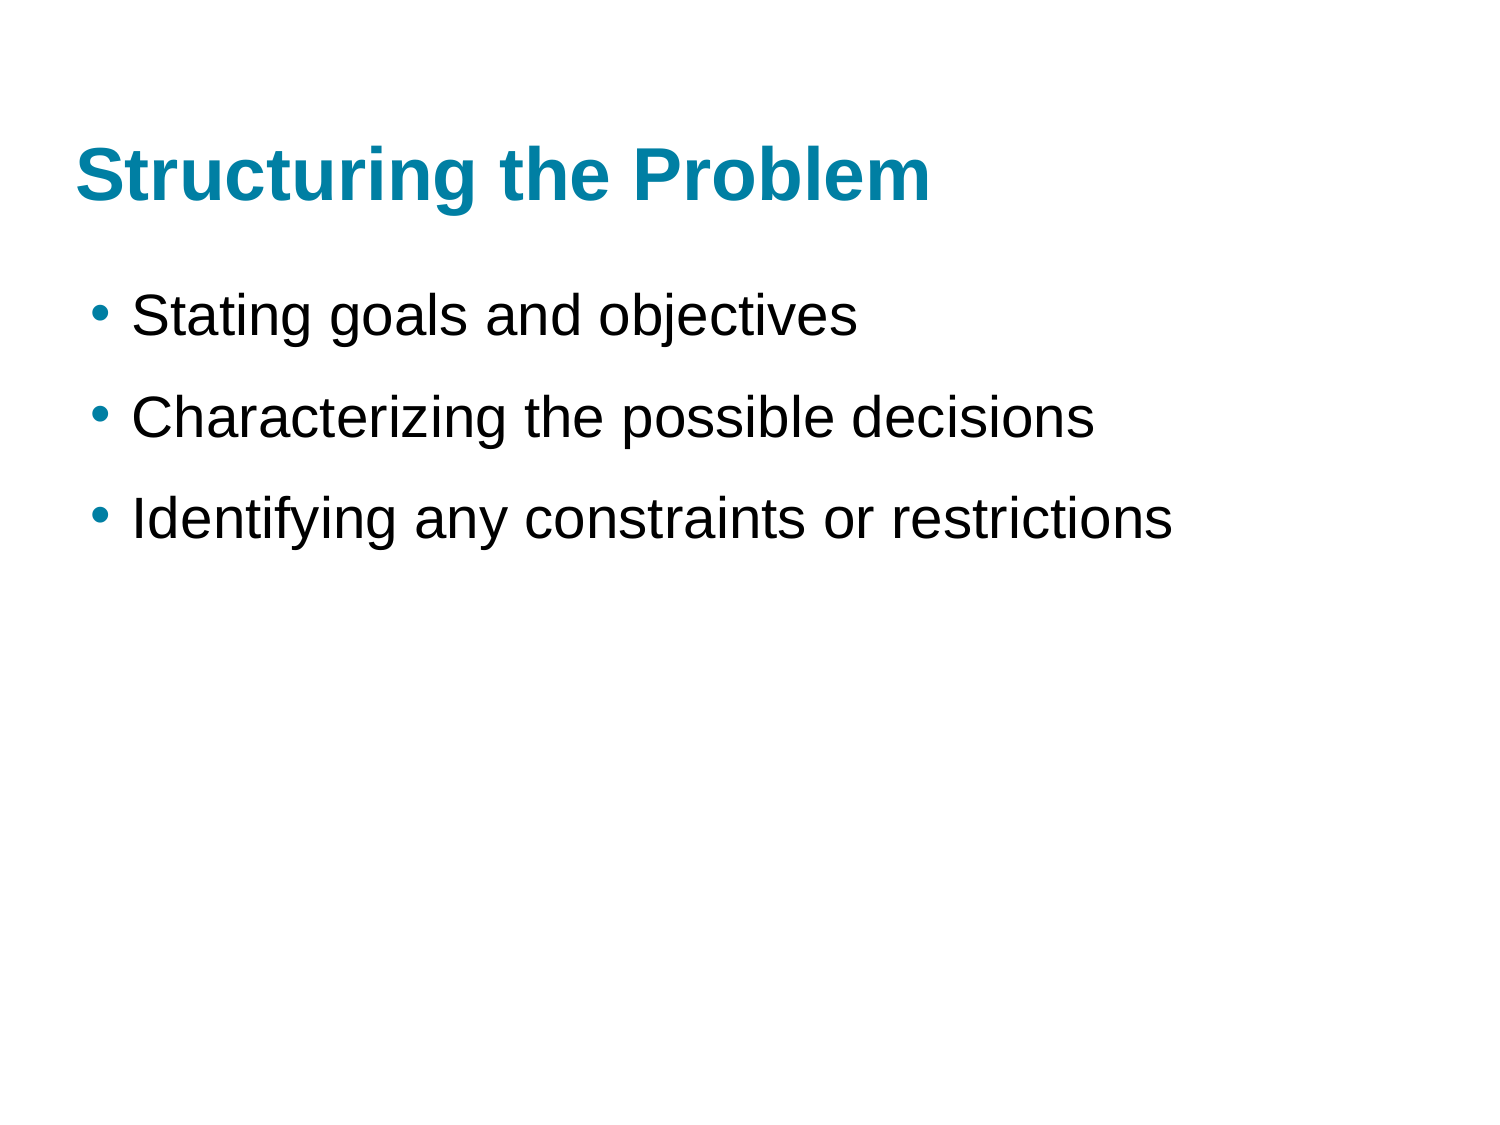

9/1/2021
46
# Structuring the Problem
Stating goals and objectives
Characterizing the possible decisions
Identifying any constraints or restrictions